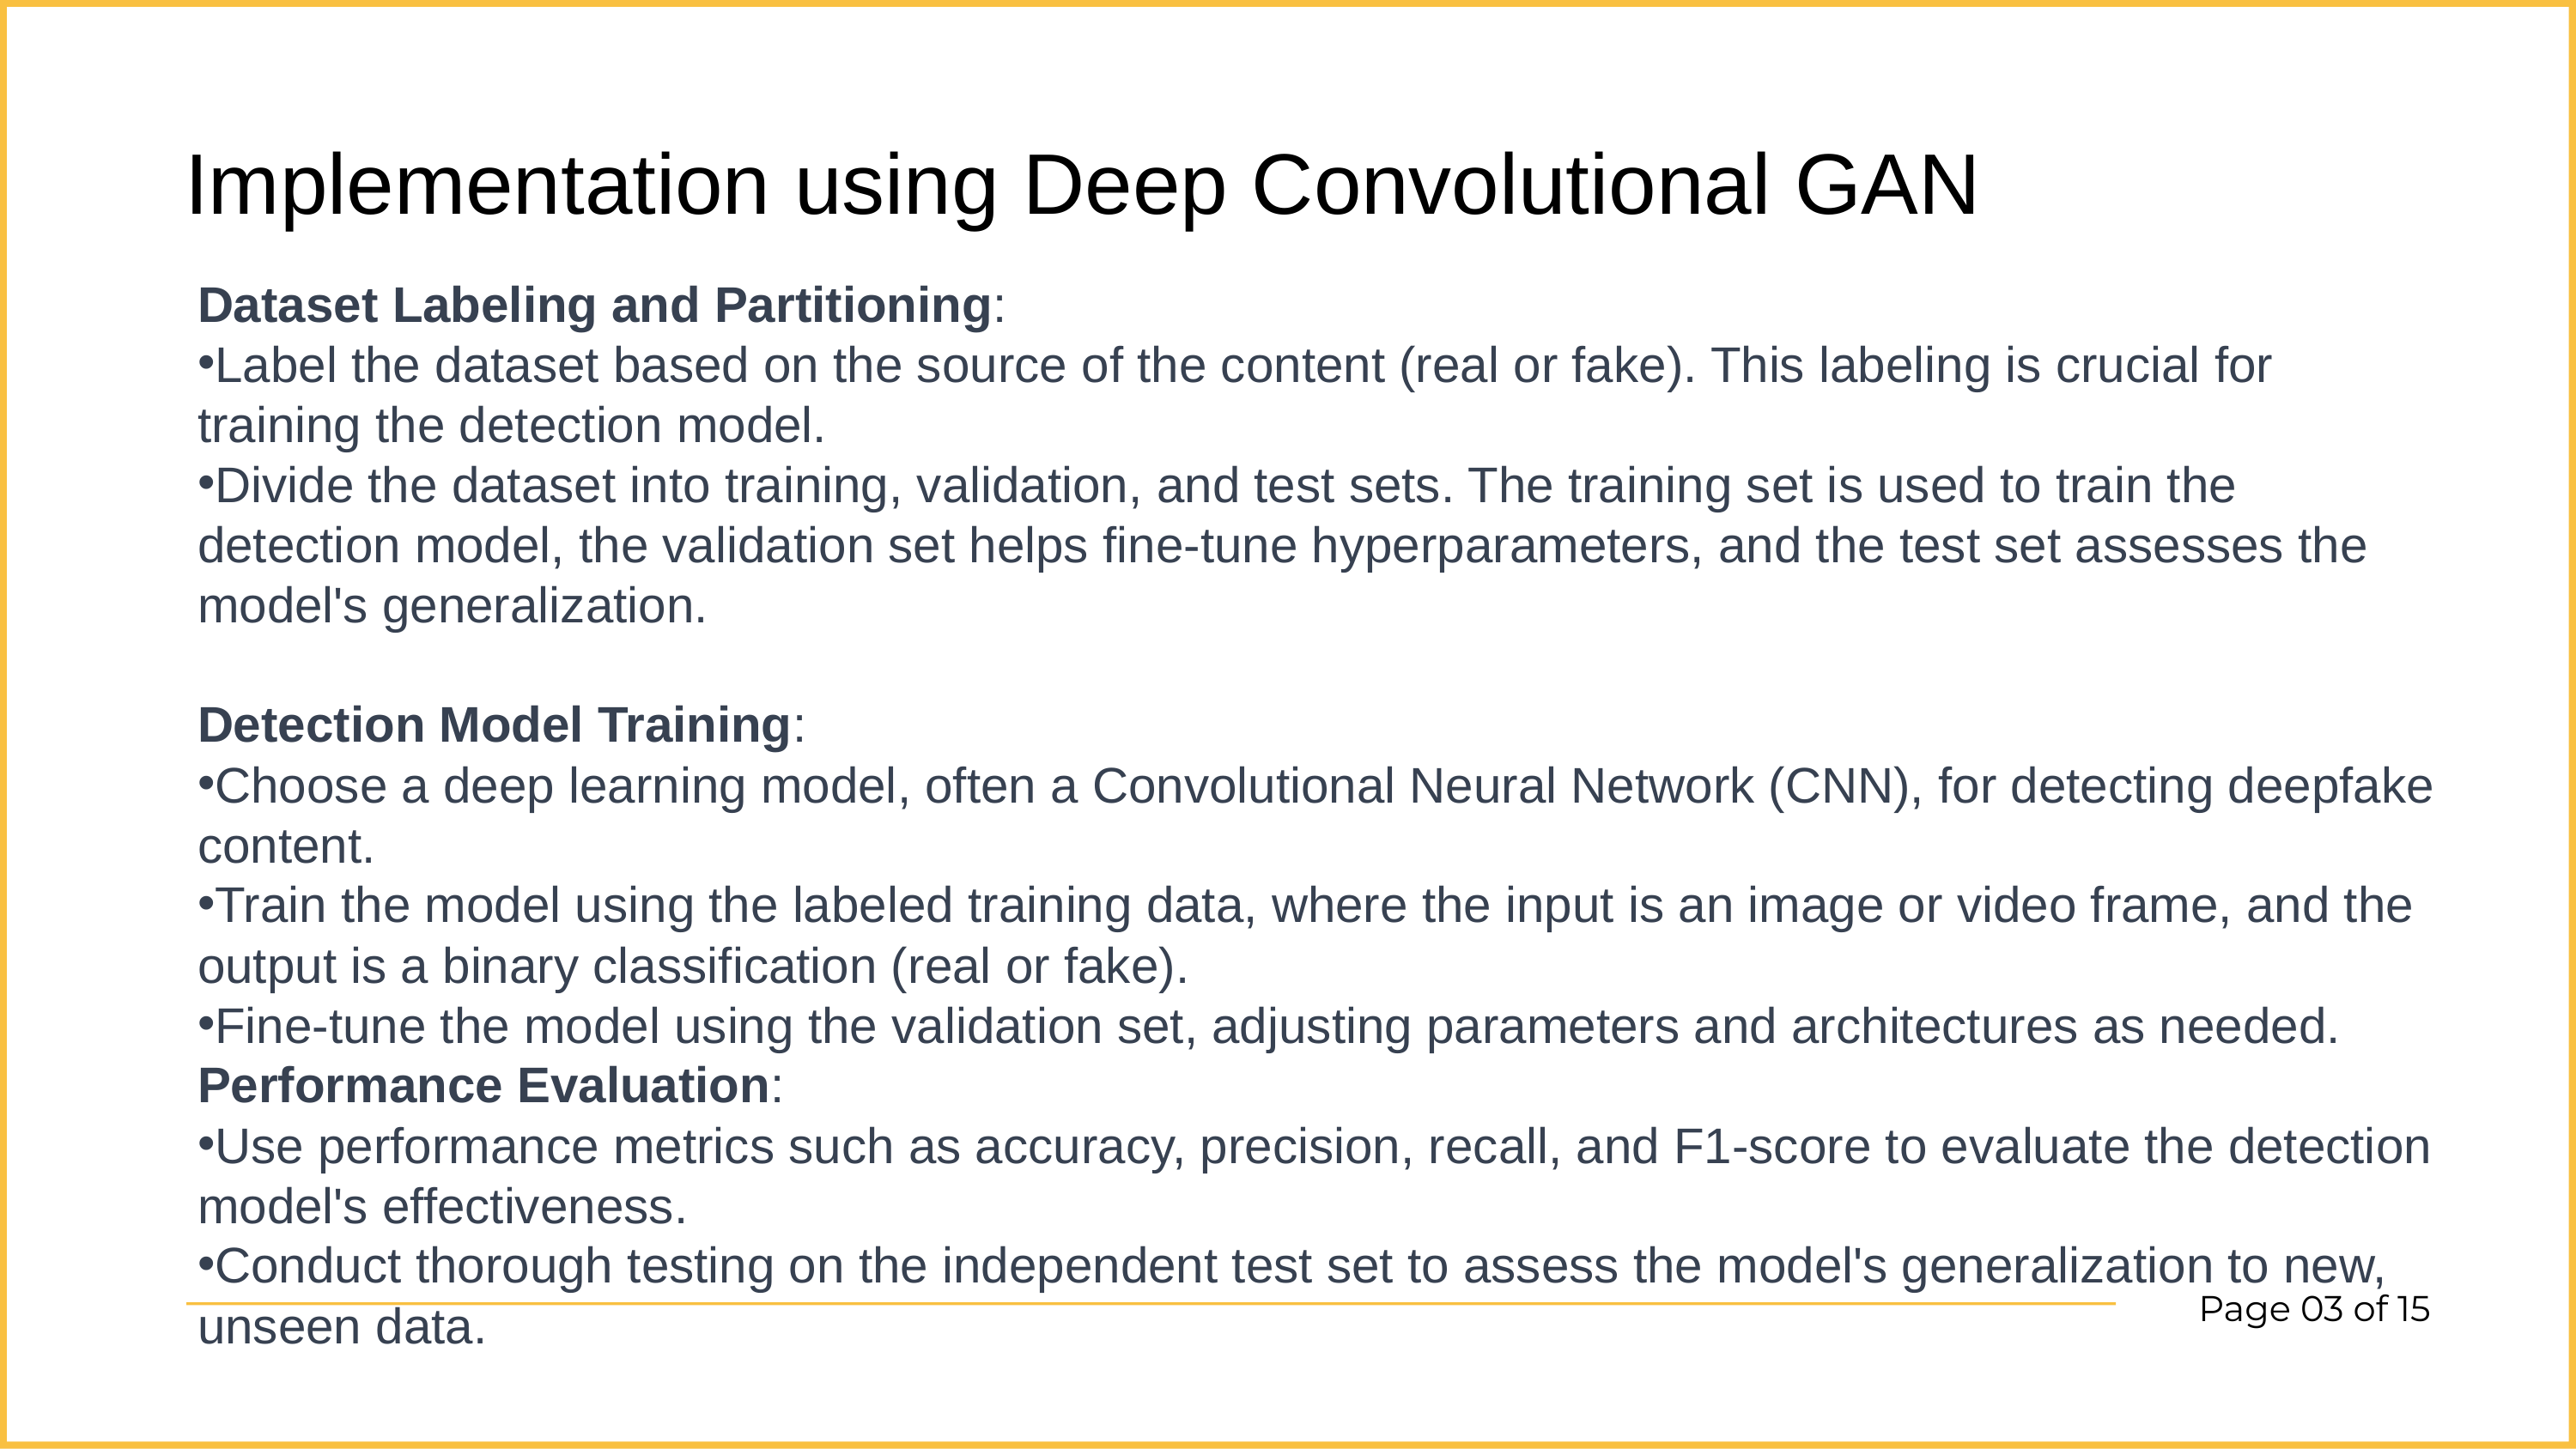

Implementation using Deep Convolutional GAN
Dataset Labeling and Partitioning:
Label the dataset based on the source of the content (real or fake). This labeling is crucial for training the detection model.
Divide the dataset into training, validation, and test sets. The training set is used to train the detection model, the validation set helps fine-tune hyperparameters, and the test set assesses the model's generalization.

Detection Model Training:
Choose a deep learning model, often a Convolutional Neural Network (CNN), for detecting deepfake content.
Train the model using the labeled training data, where the input is an image or video frame, and the output is a binary classification (real or fake).
Fine-tune the model using the validation set, adjusting parameters and architectures as needed.
Performance Evaluation:
Use performance metrics such as accuracy, precision, recall, and F1-score to evaluate the detection model's effectiveness.
Conduct thorough testing on the independent test set to assess the model's generalization to new, unseen data.

Page 03 of 15